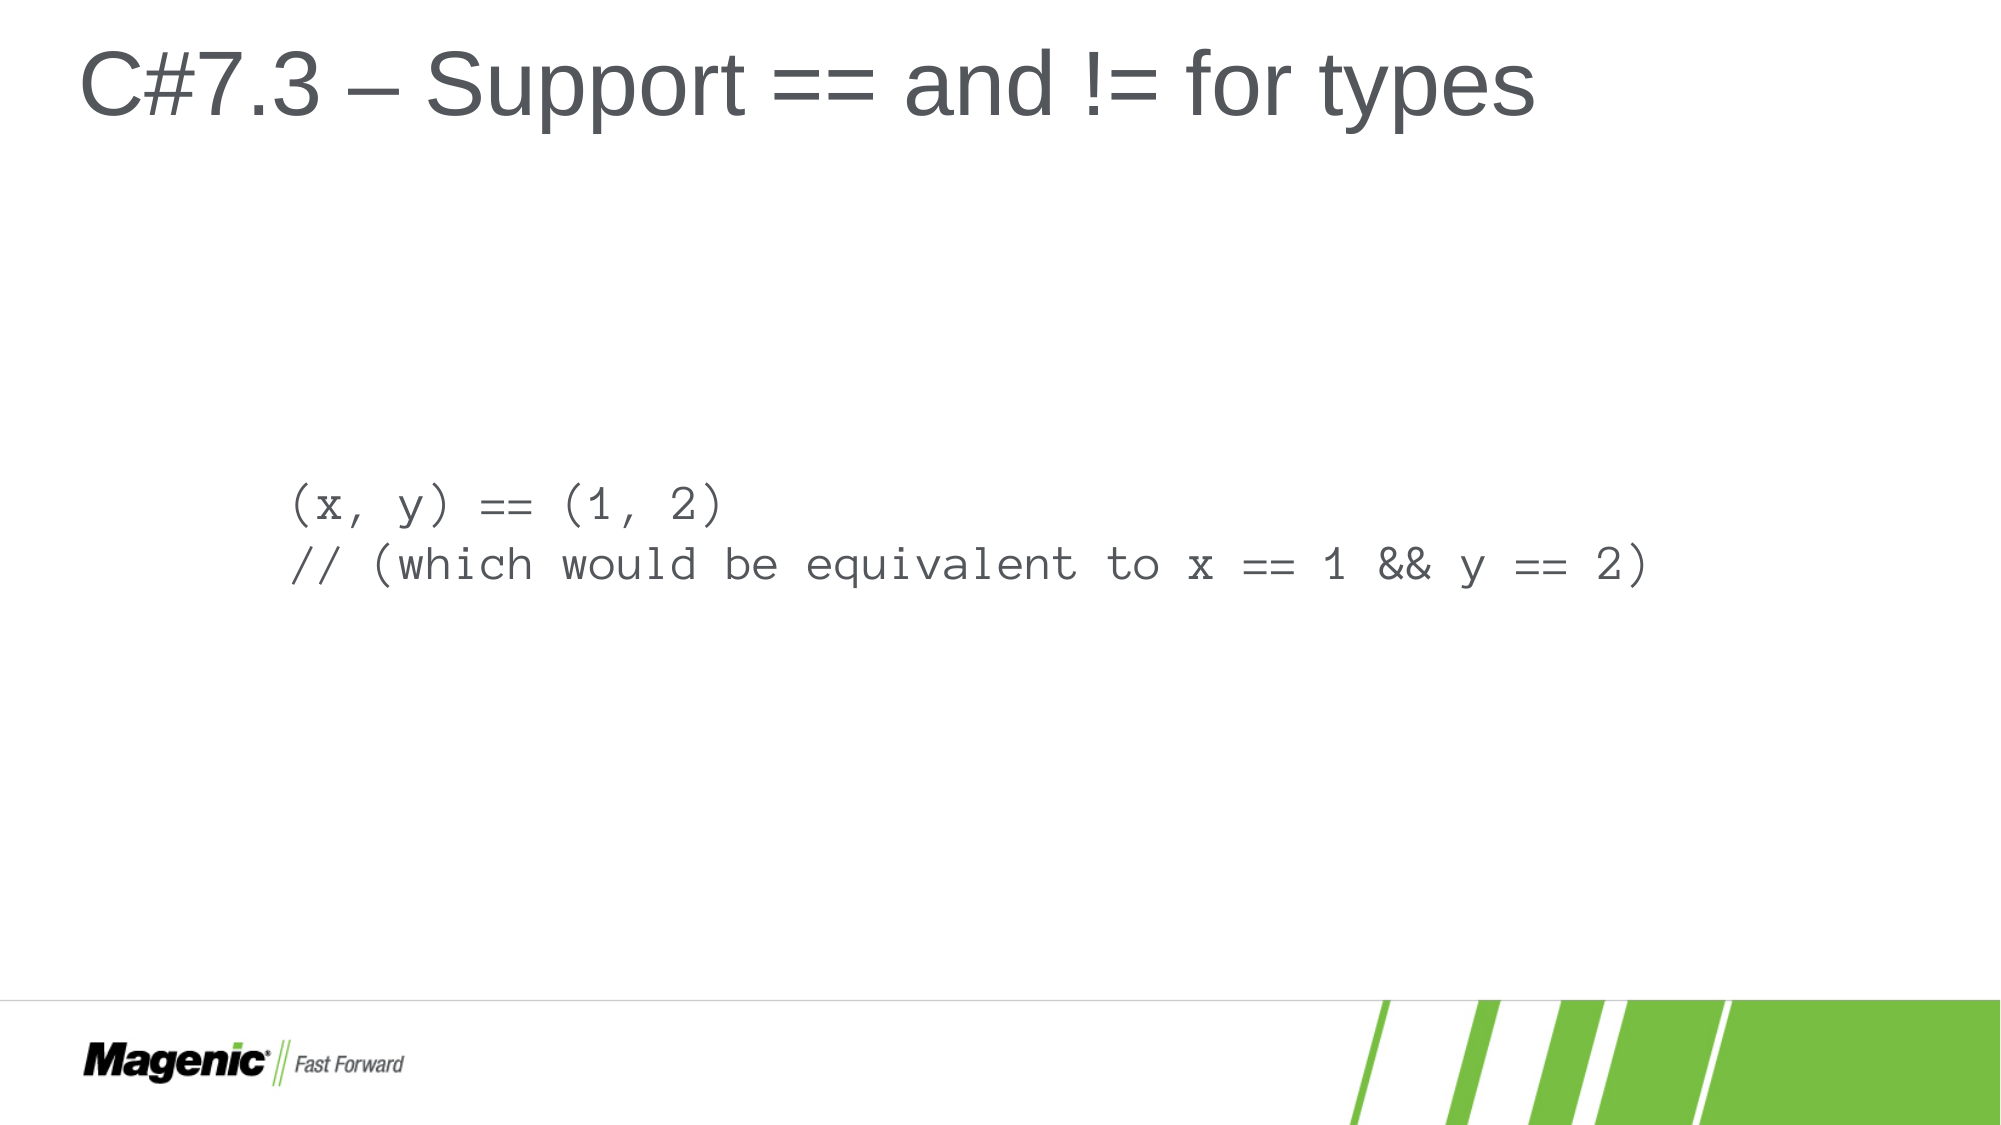

# C#7.3 – Support == and != for types
(x, y) == (1, 2)
// (which would be equivalent to x == 1 && y == 2)